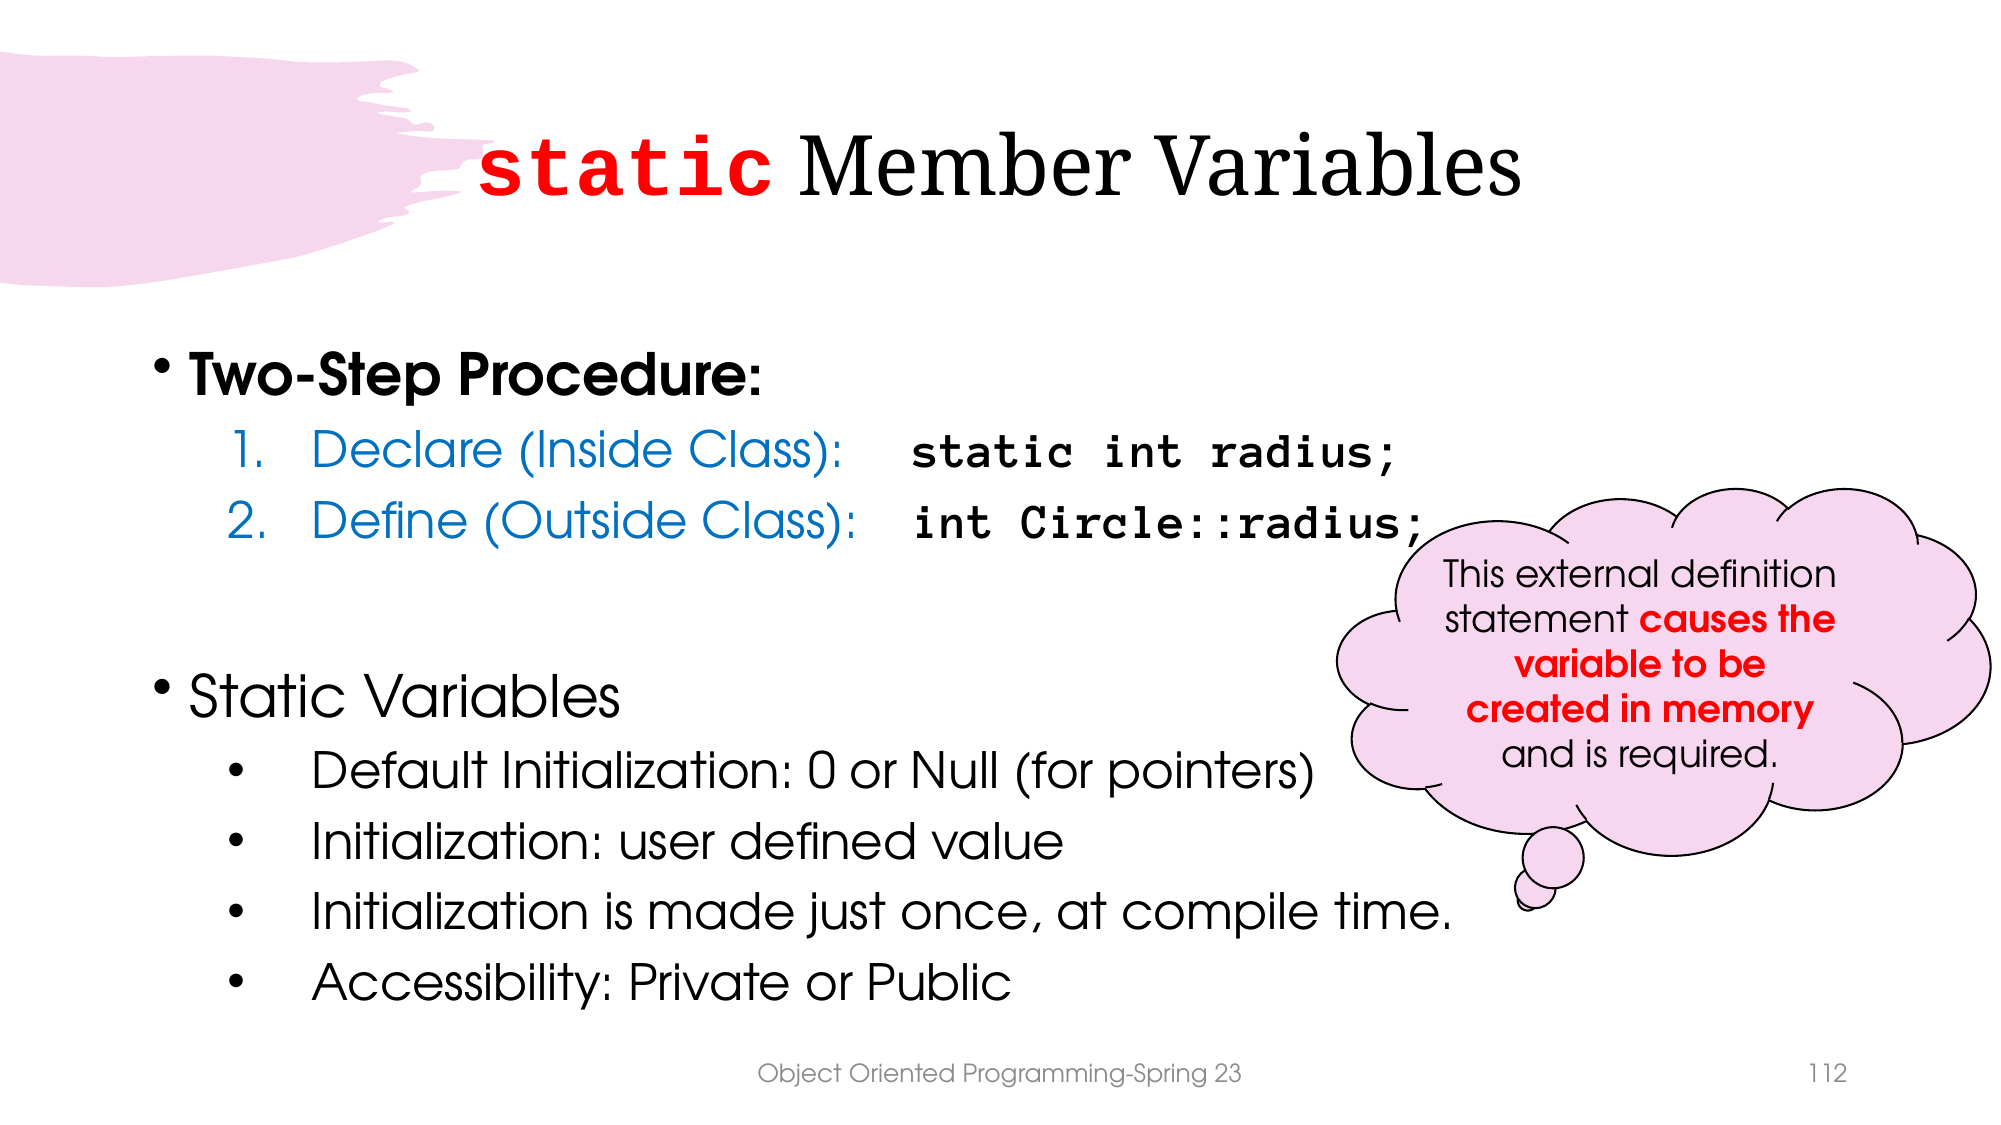

# static Member Variables
Two-Step Procedure:
Declare (Inside Class):     static int radius;
Define (Outside Class):    int Circle::radius;

Static Variables
Default Initialization: 0 or Null (for pointers)
Initialization: user defined value
Initialization is made just once, at compile time.
Accessibility: Private or Public
This external definition statement causes the variable to be created in memory and is required.
Object Oriented Programming-Spring 23
112